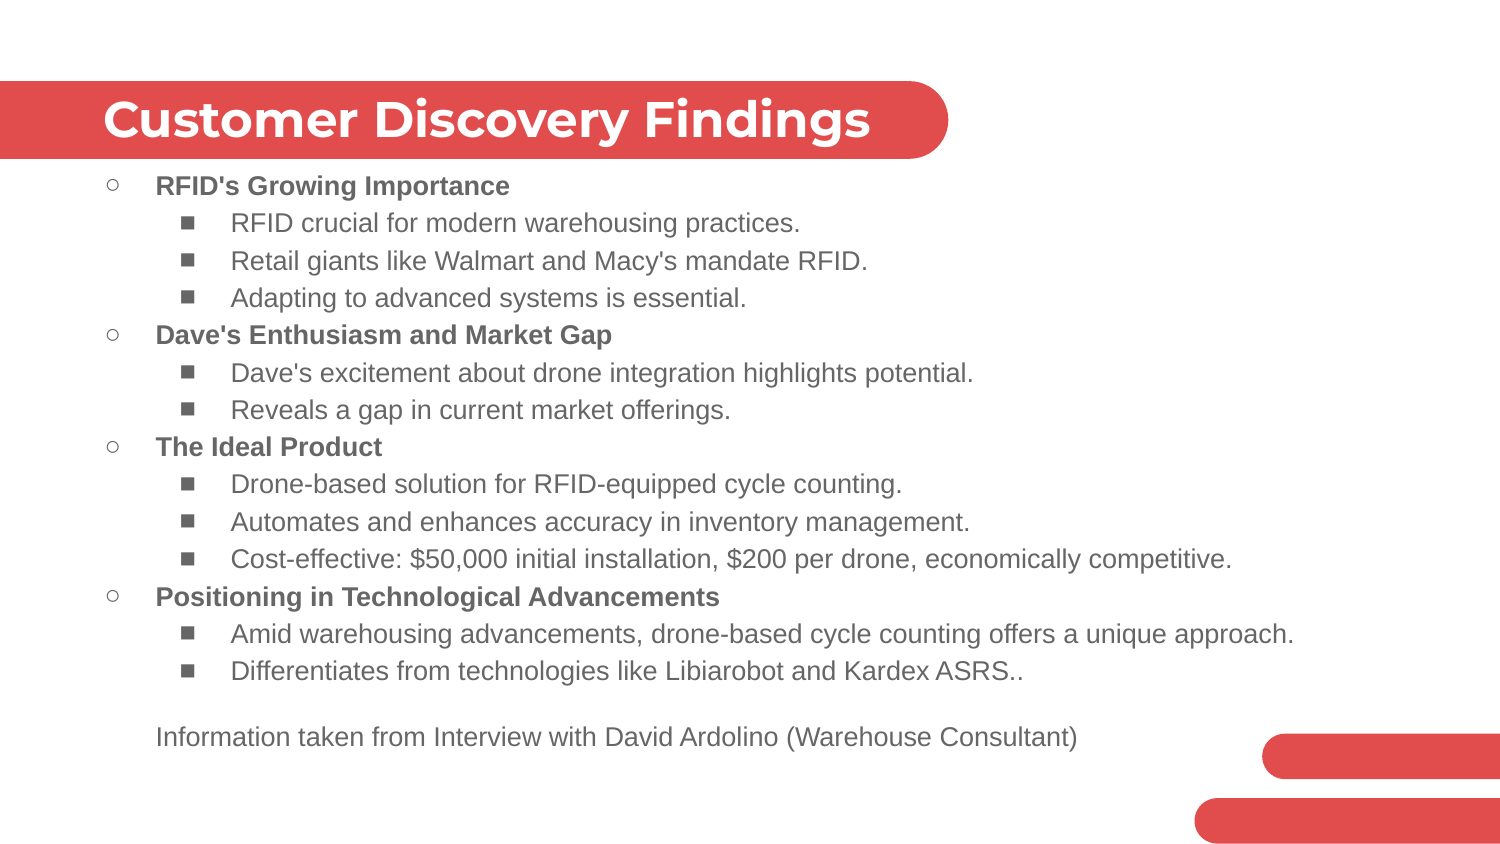

# Customer Discovery Findings

RFID's Growing Importance
RFID crucial for modern warehousing practices.
Retail giants like Walmart and Macy's mandate RFID.
Adapting to advanced systems is essential.
Dave's Enthusiasm and Market Gap
Dave's excitement about drone integration highlights potential.
Reveals a gap in current market offerings.
The Ideal Product
Drone-based solution for RFID-equipped cycle counting.
Automates and enhances accuracy in inventory management.
Cost-effective: $50,000 initial installation, $200 per drone, economically competitive.
Positioning in Technological Advancements
Amid warehousing advancements, drone-based cycle counting offers a unique approach.
Differentiates from technologies like Libiarobot and Kardex ASRS..
Information taken from Interview with David Ardolino (Warehouse Consultant)